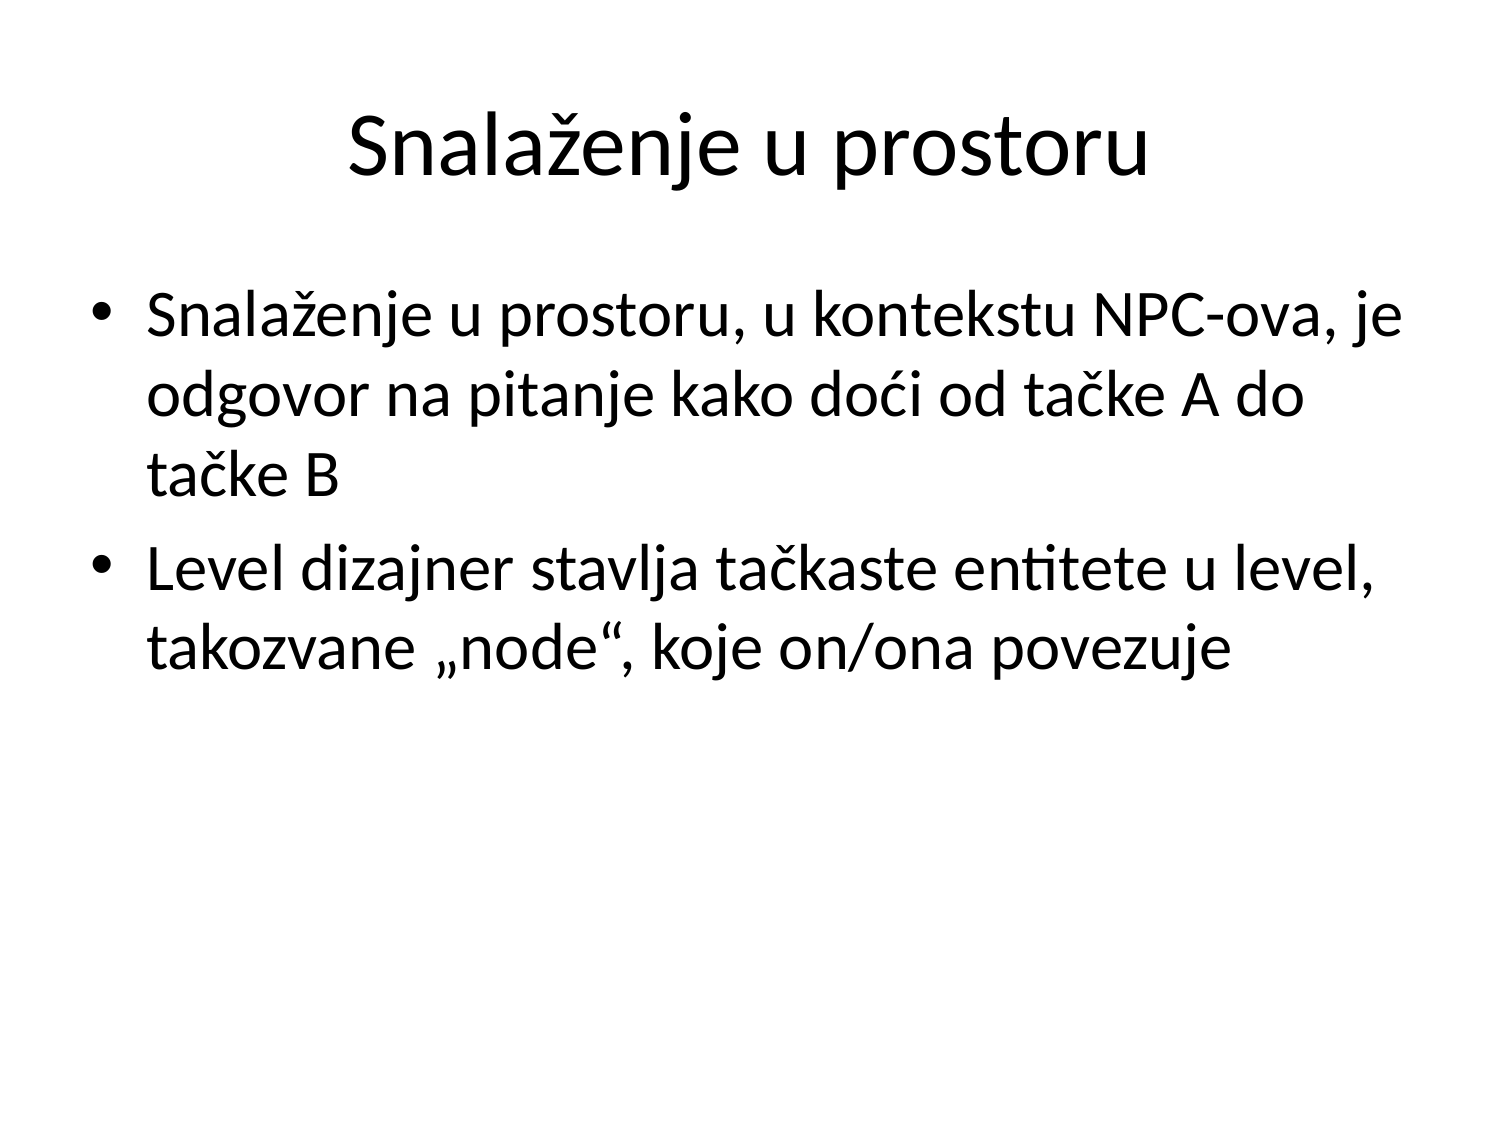

# Snalaženje u prostoru
Snalaženje u prostoru, u kontekstu NPC-ova, je odgovor na pitanje kako doći od tačke A do tačke B
Level dizajner stavlja tačkaste entitete u level, takozvane „node“, koje on/ona povezuje